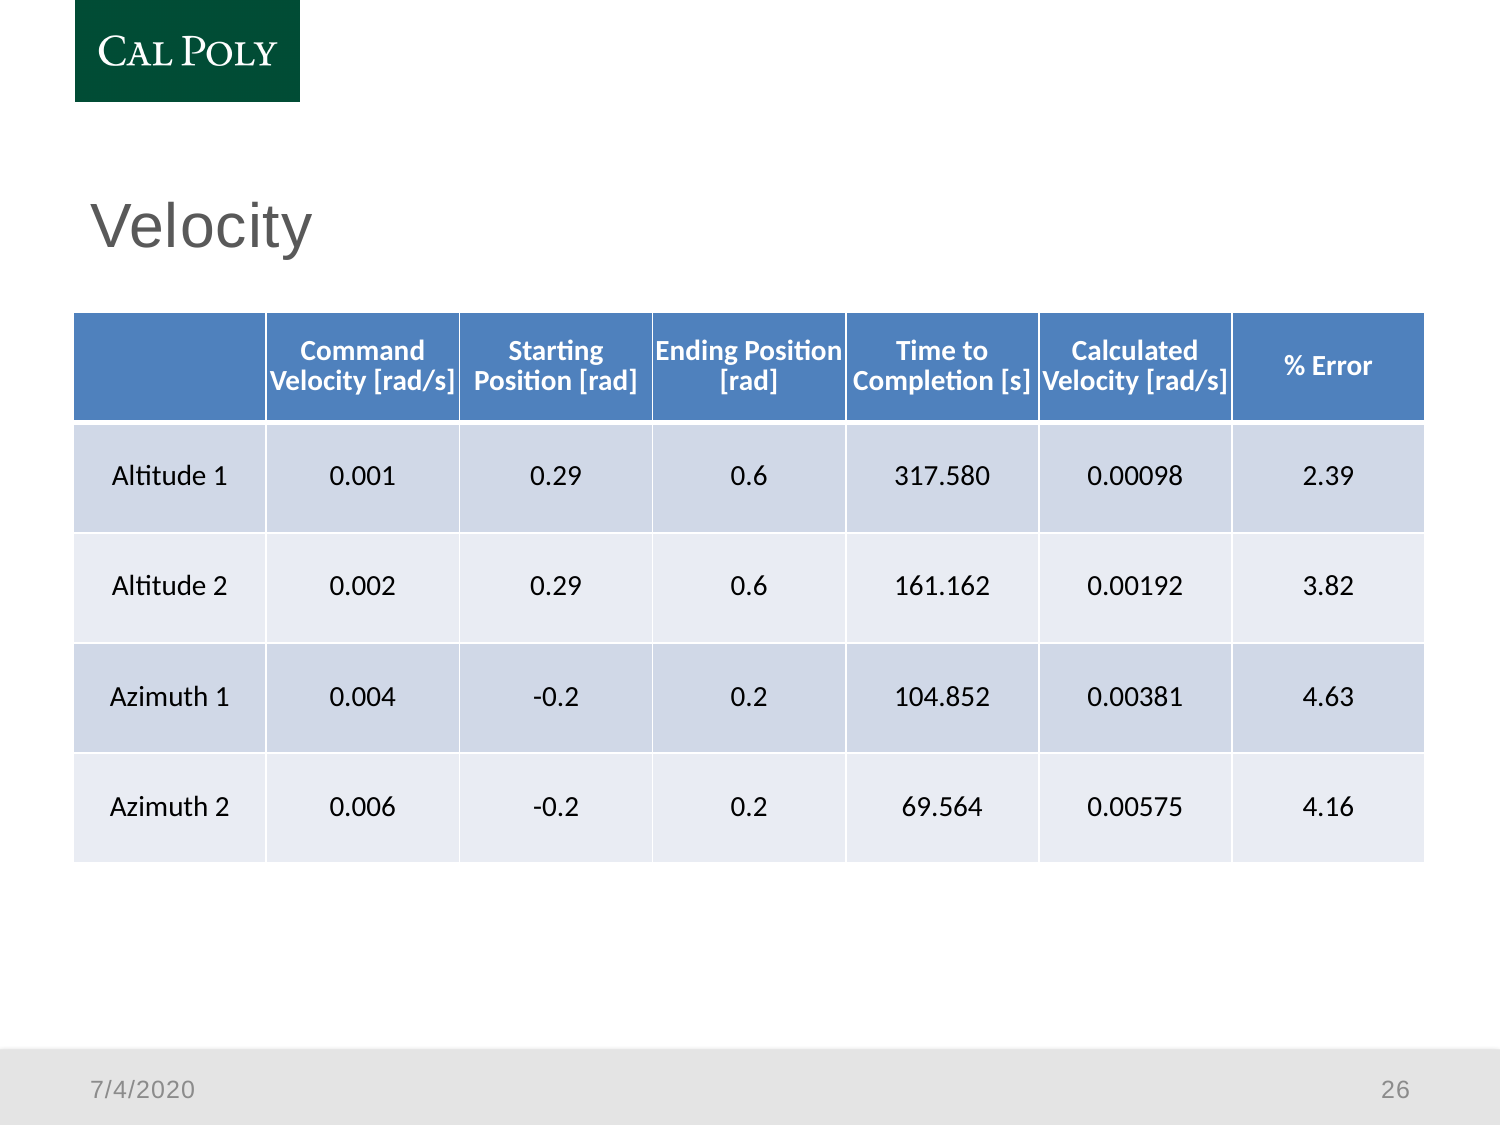

# Velocity
|  | Command Velocity [rad/s] | Starting Position [rad] | Ending Position [rad] | Time to Completion [s] | Calculated Velocity [rad/s] | % Error |
| --- | --- | --- | --- | --- | --- | --- |
| Altitude 1 | 0.001 | 0.29 | 0.6 | 317.580 | 0.00098 | 2.39 |
| Altitude 2 | 0.002 | 0.29 | 0.6 | 161.162 | 0.00192 | 3.82 |
| Azimuth 1 | 0.004 | -0.2 | 0.2 | 104.852 | 0.00381 | 4.63 |
| Azimuth 2 | 0.006 | -0.2 | 0.2 | 69.564 | 0.00575 | 4.16 |
7/4/2020

26